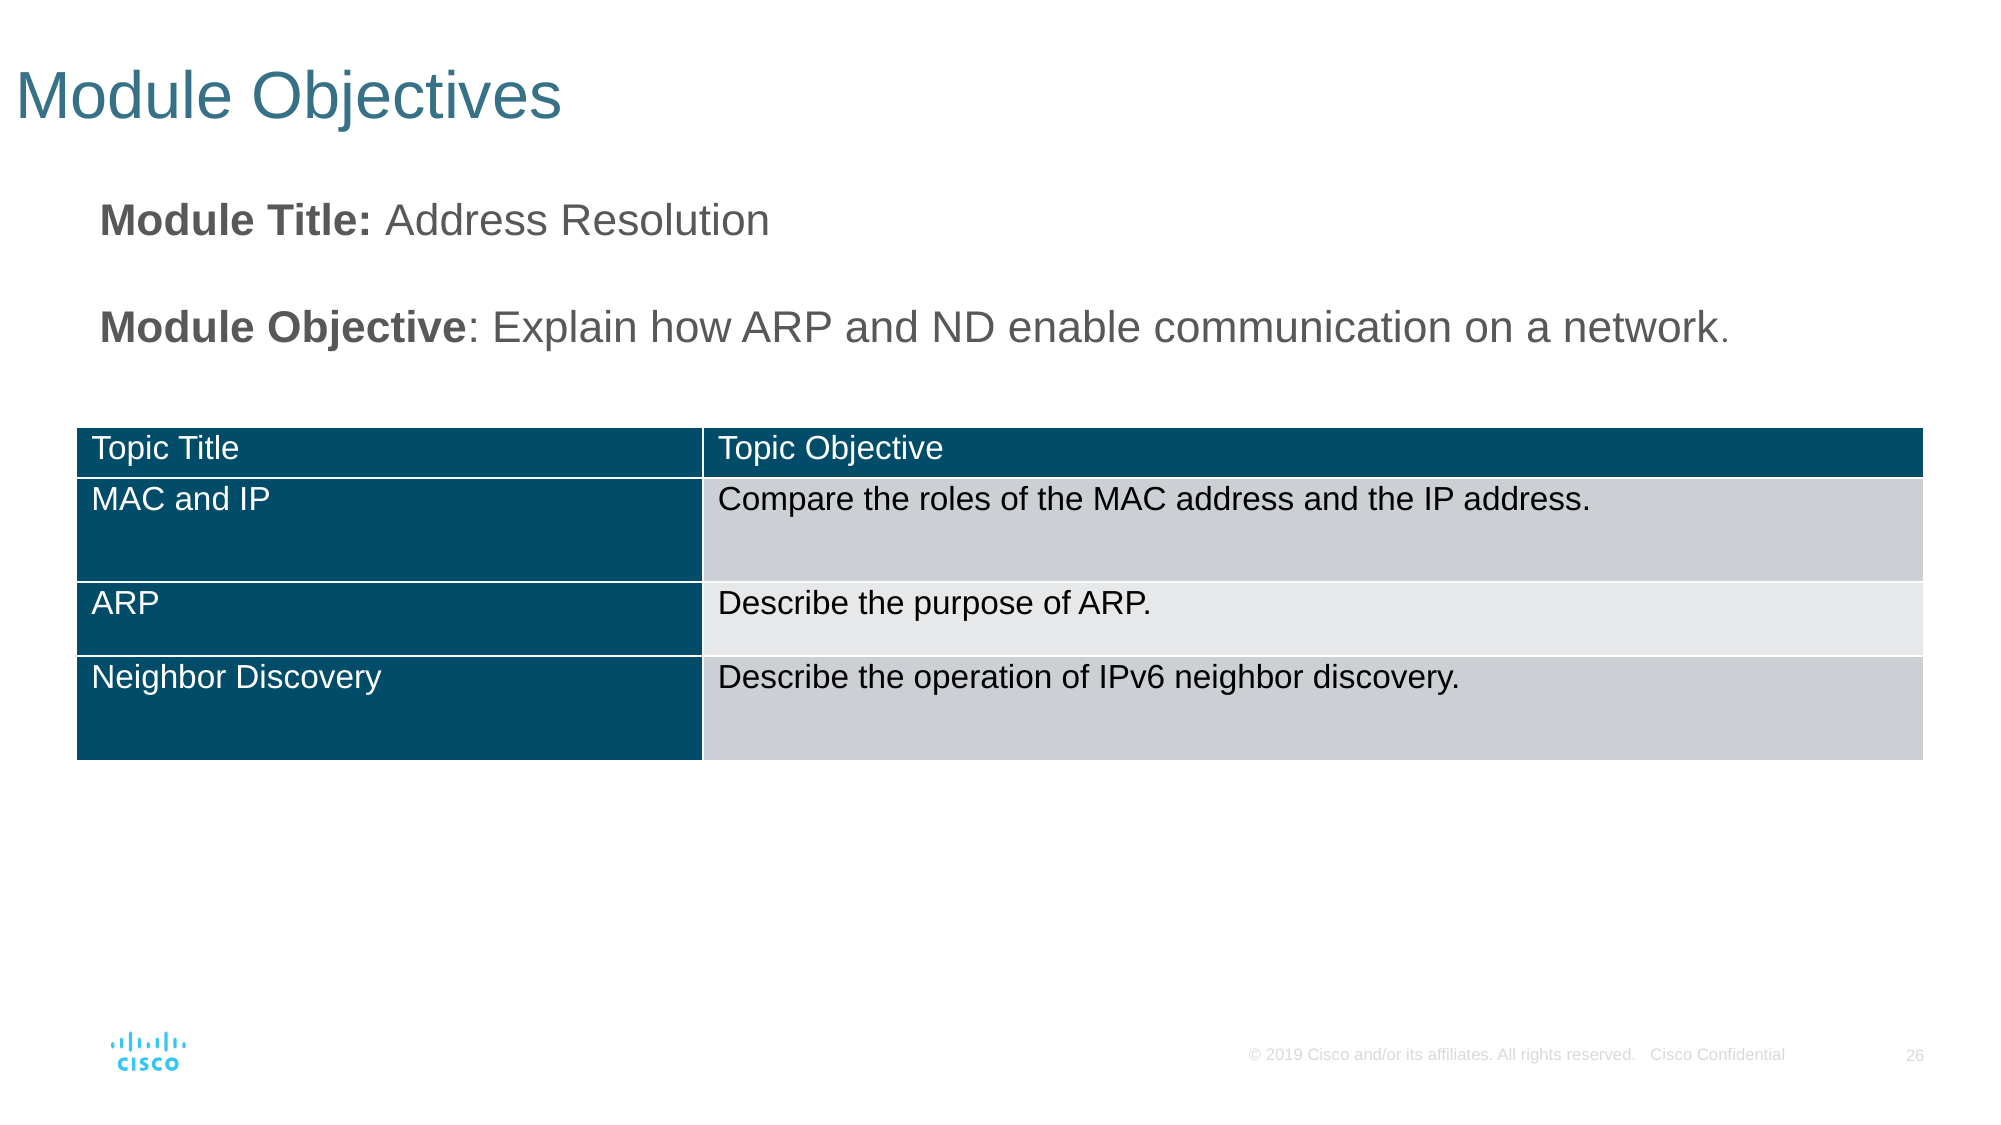

# Module Objectives
Module Title: Address Resolution

Module Objective: Explain how ARP and ND enable communication on a network.

| Topic Title | Topic Objective |
| --- | --- |
| MAC and IP | Compare the roles of the MAC address and the IP address. |
| ARP | Describe the purpose of ARP. |
| Neighbor Discovery | Describe the operation of IPv6 neighbor discovery. |